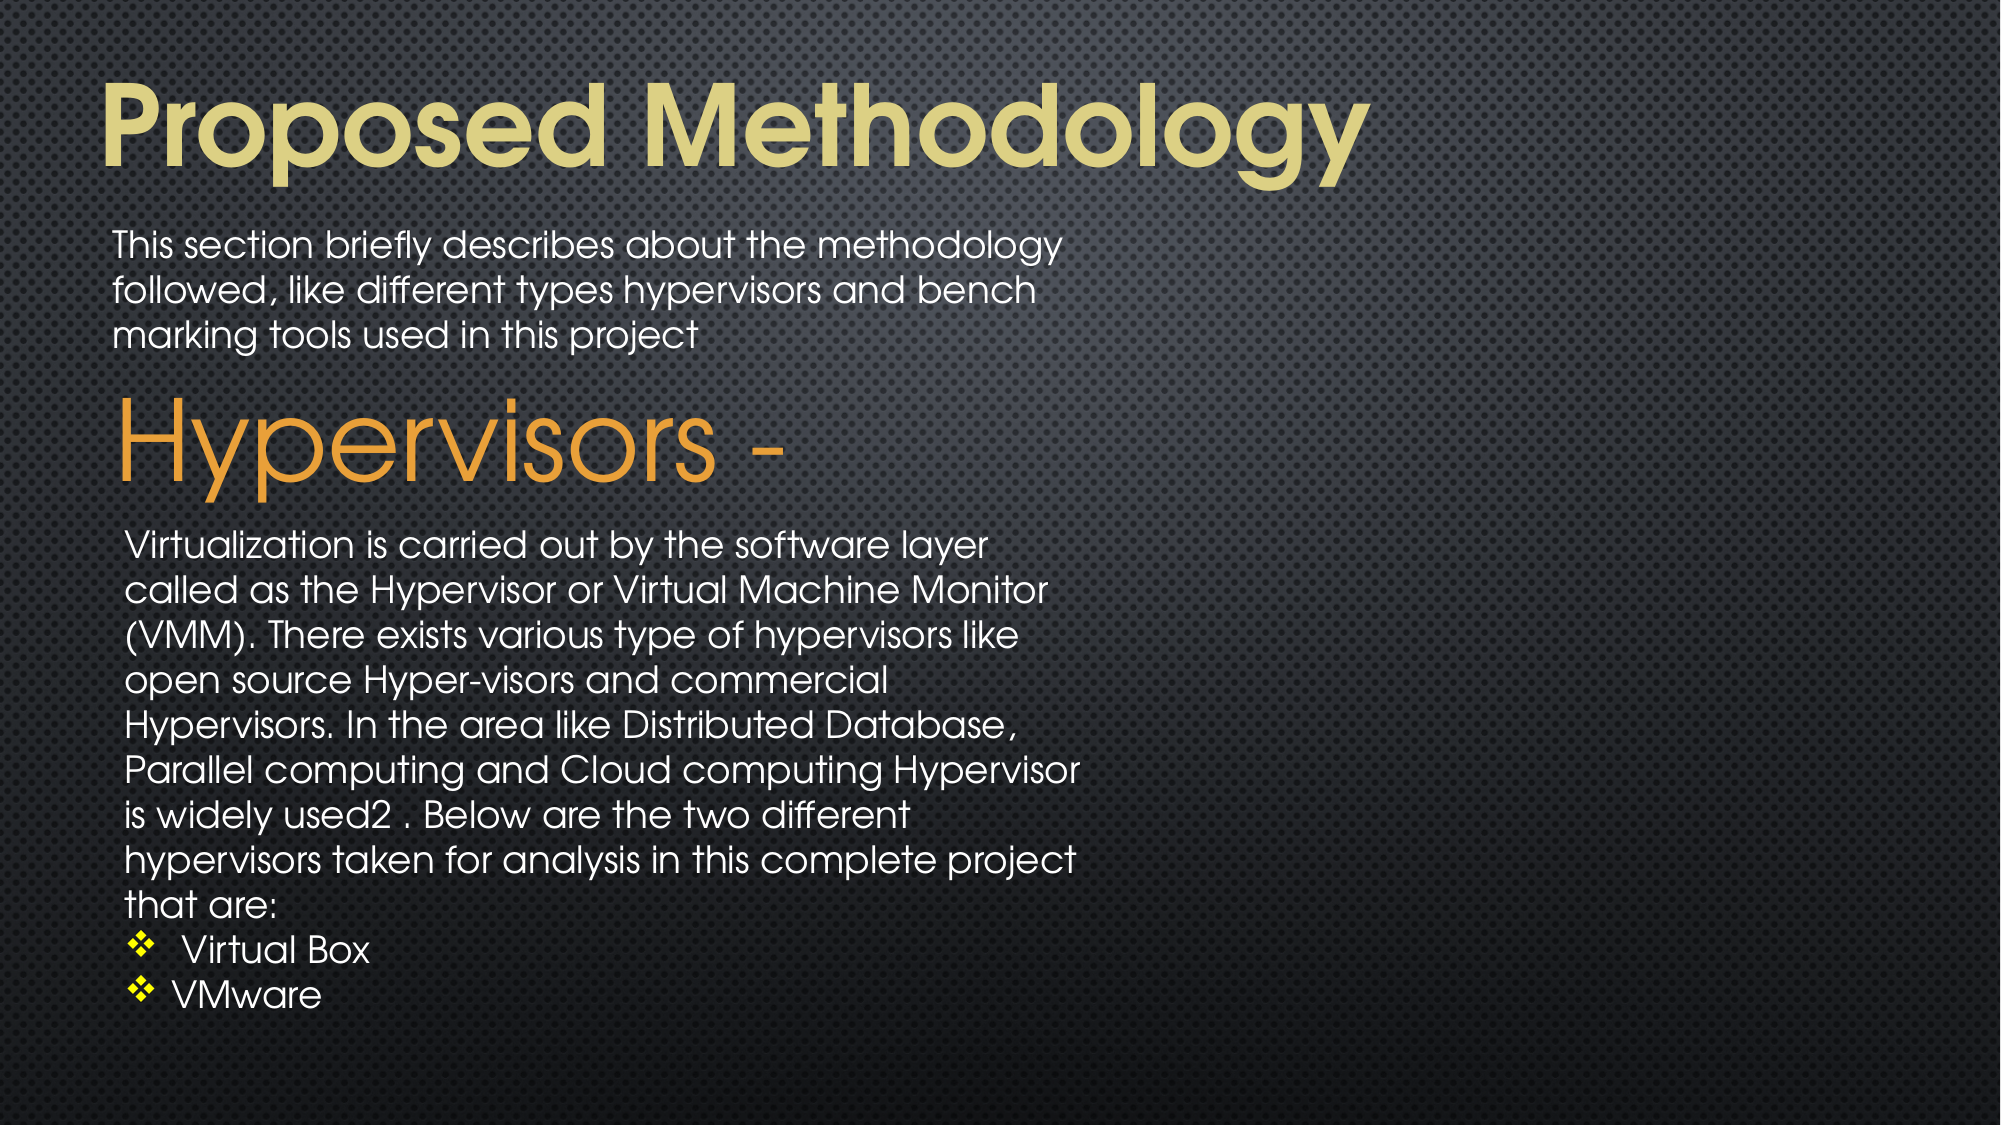

Proposed Methodology
This section briefly describes about the methodology followed, like different types hypervisors and bench marking tools used in this project
Hypervisors -
Virtualization is carried out by the software layer called as the Hypervisor or Virtual Machine Monitor (VMM). There exists various type of hypervisors like open source Hyper-visors and commercial Hypervisors. In the area like Distributed Database, Parallel computing and Cloud computing Hypervisor is widely used2 . Below are the two different hypervisors taken for analysis in this complete project that are:
 Virtual Box
VMware